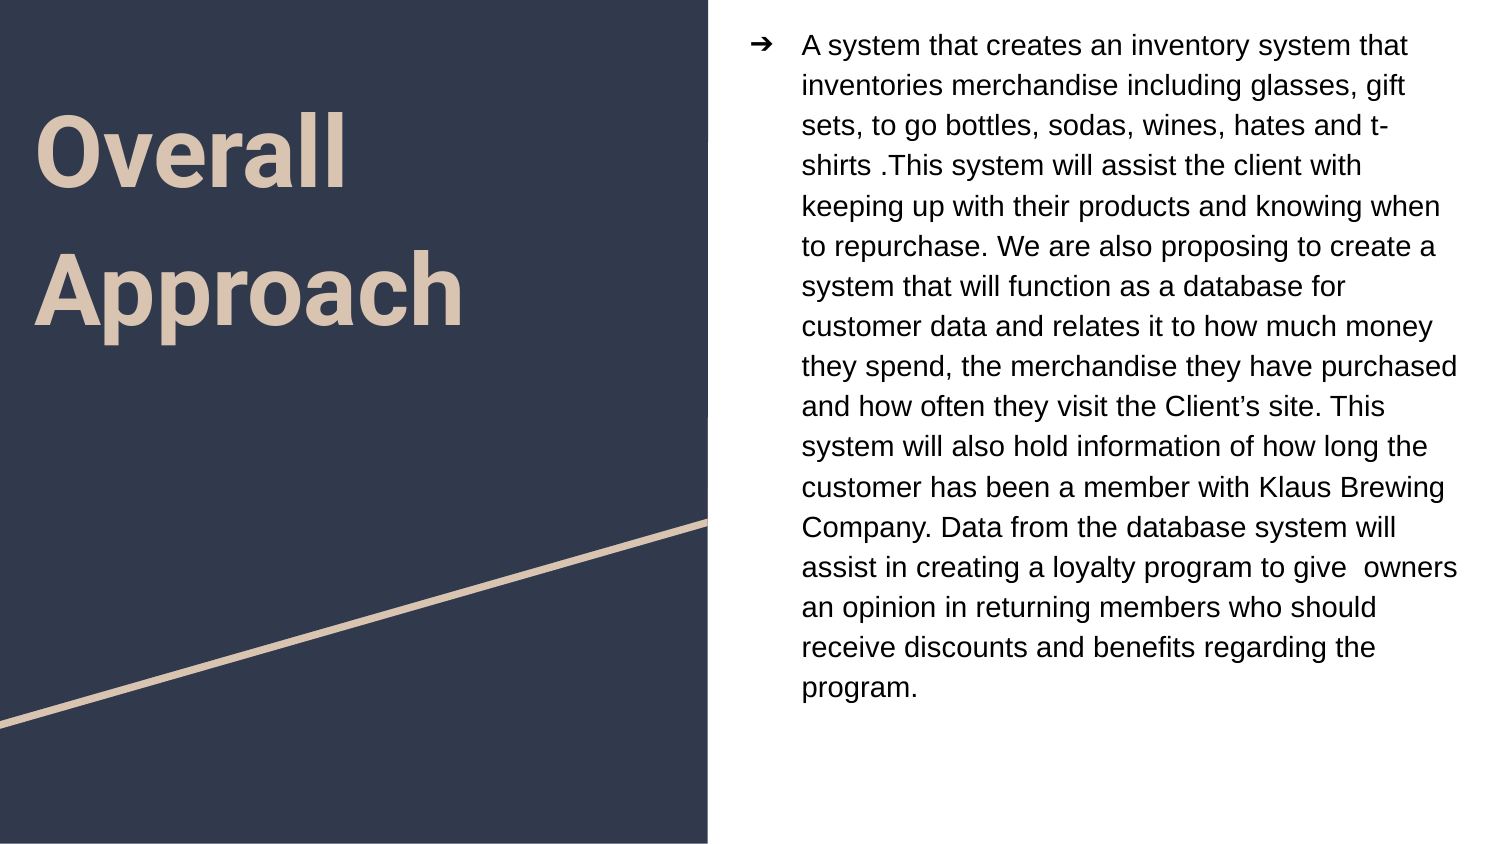

# A system that creates an inventory system that inventories merchandise including glasses, gift sets, to go bottles, sodas, wines, hates and t-shirts .This system will assist the client with keeping up with their products and knowing when to repurchase. We are also proposing to create a system that will function as a database for customer data and relates it to how much money they spend, the merchandise they have purchased and how often they visit the Client’s site. This system will also hold information of how long the customer has been a member with Klaus Brewing Company. Data from the database system will assist in creating a loyalty program to give  owners an opinion in returning members who should receive discounts and benefits regarding the program.
Overall Approach